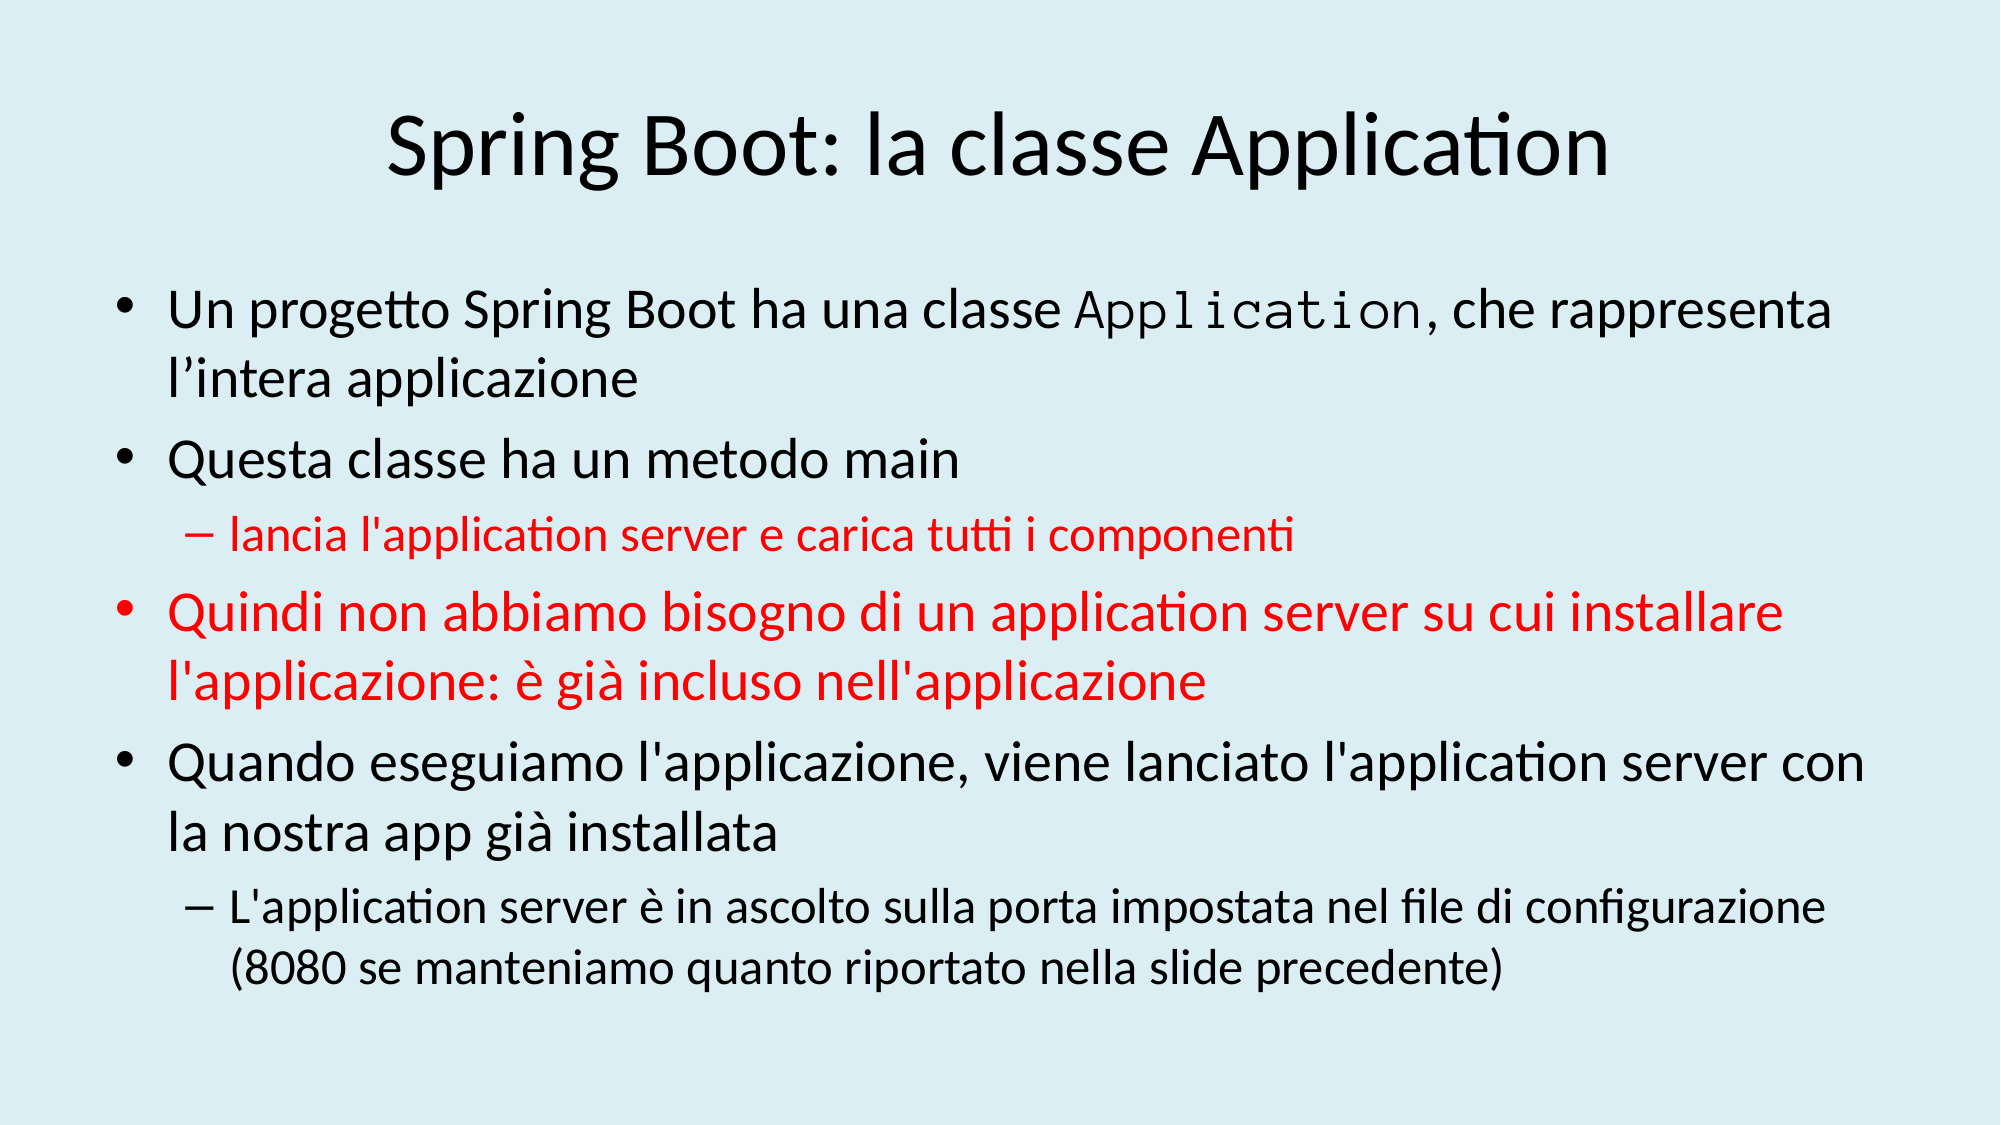

# Spring Boot: la classe Application
Un progetto Spring Boot ha una classe Application, che rappresenta l’intera applicazione
Questa classe ha un metodo main
lancia l'application server e carica tutti i componenti
Quindi non abbiamo bisogno di un application server su cui installare l'applicazione: è già incluso nell'applicazione
Quando eseguiamo l'applicazione, viene lanciato l'application server con la nostra app già installata
L'application server è in ascolto sulla porta impostata nel file di configurazione (8080 se manteniamo quanto riportato nella slide precedente)